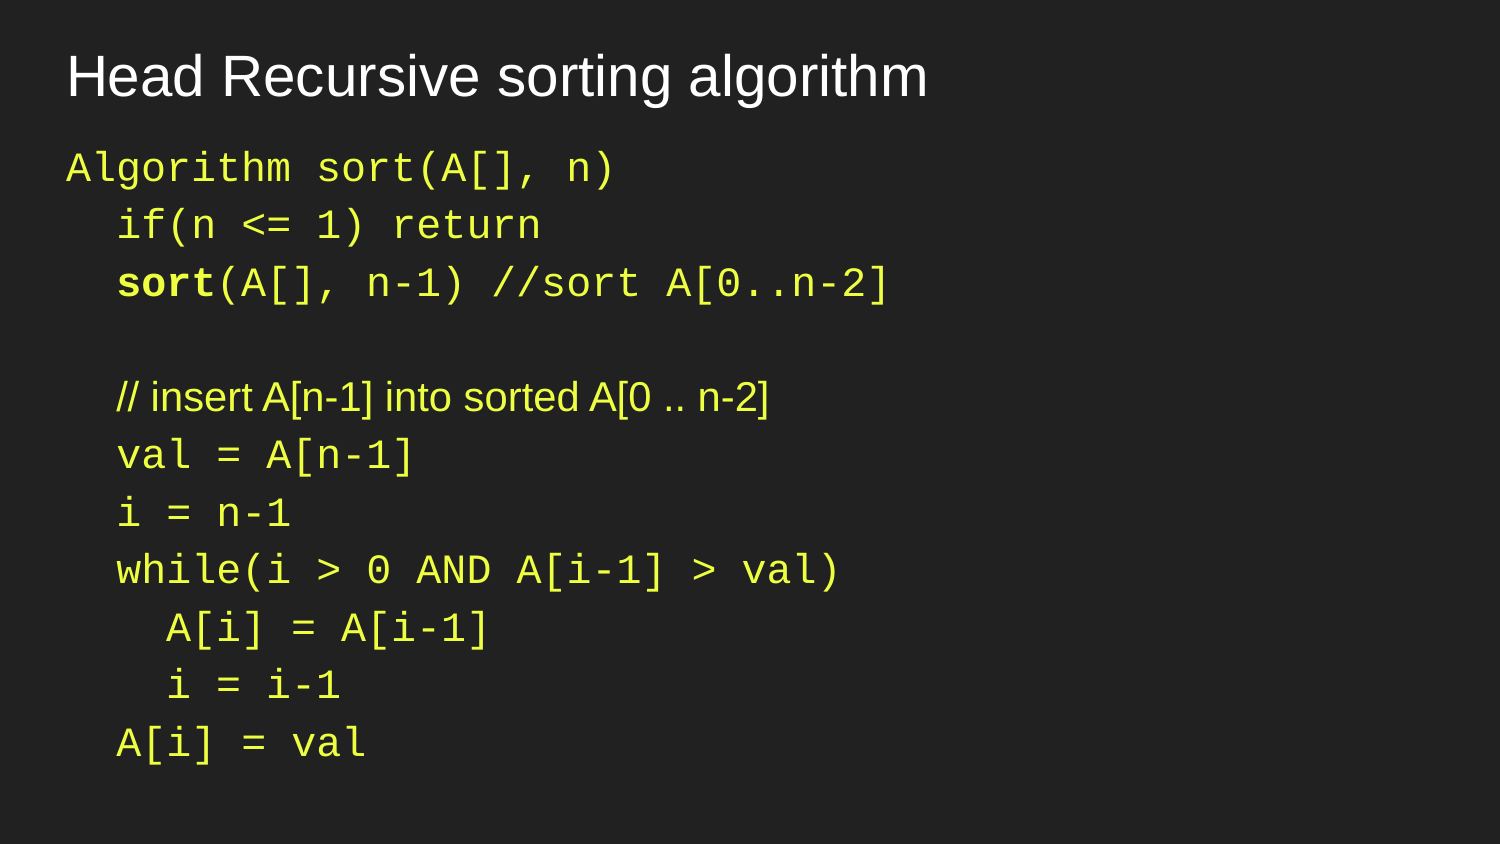

# Head Recursive sorting algorithm
Algorithm sort(A[], n)
  if(n <= 1) return
  sort(A[], n-1) //sort A[0..n-2]

  // insert A[n-1] into sorted A[0 .. n-2]
  val = A[n-1]
  i = n-1
  while(i > 0 AND A[i-1] > val)
    A[i] = A[i-1]
    i = i-1
  A[i] = val